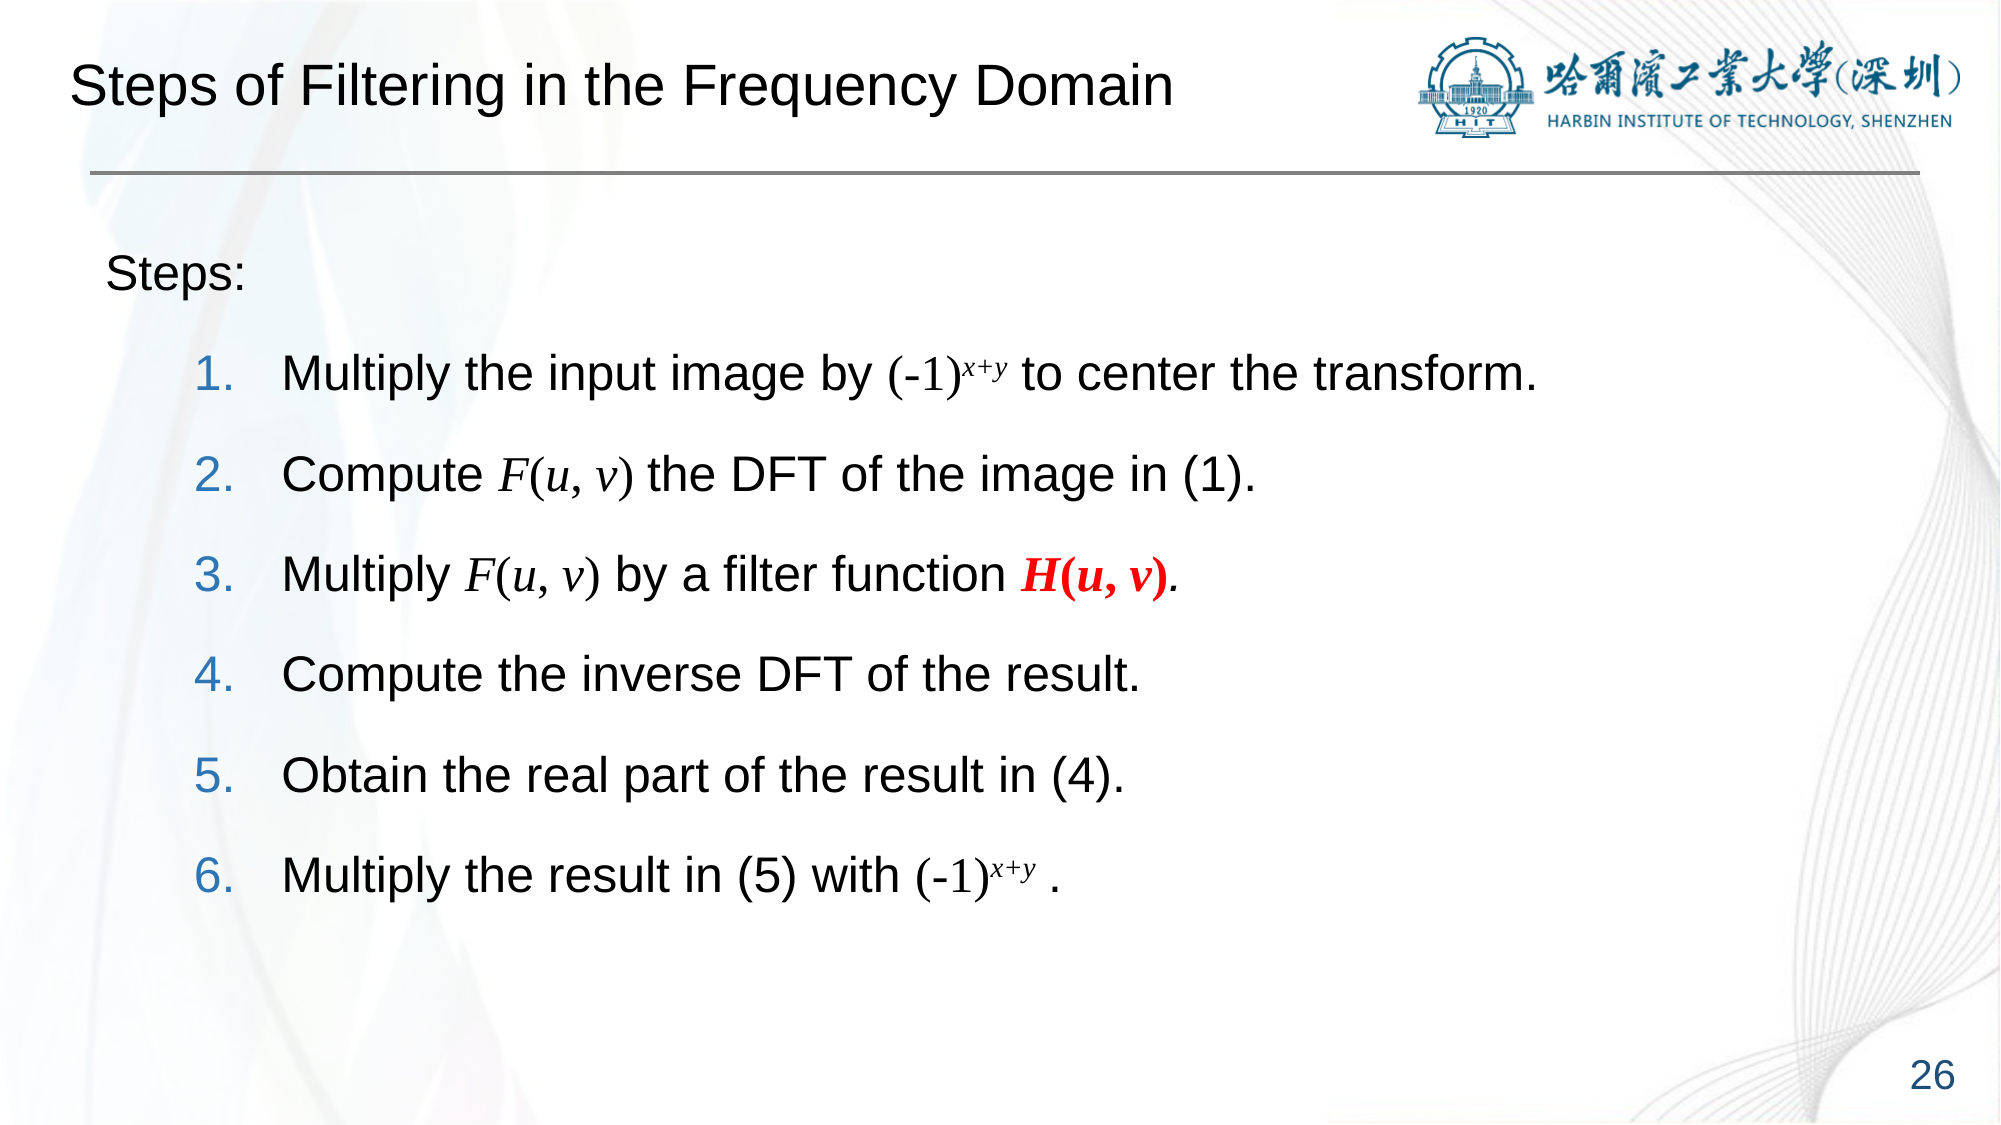

# Steps of Filtering in the Frequency Domain
Steps:
Multiply the input image by (-1)x+y to center the transform.
Compute F(u, v) the DFT of the image in (1).
Multiply F(u, v) by a filter function H(u, v).
Compute the inverse DFT of the result.
Obtain the real part of the result in (4).
Multiply the result in (5) with (-1)x+y .
26